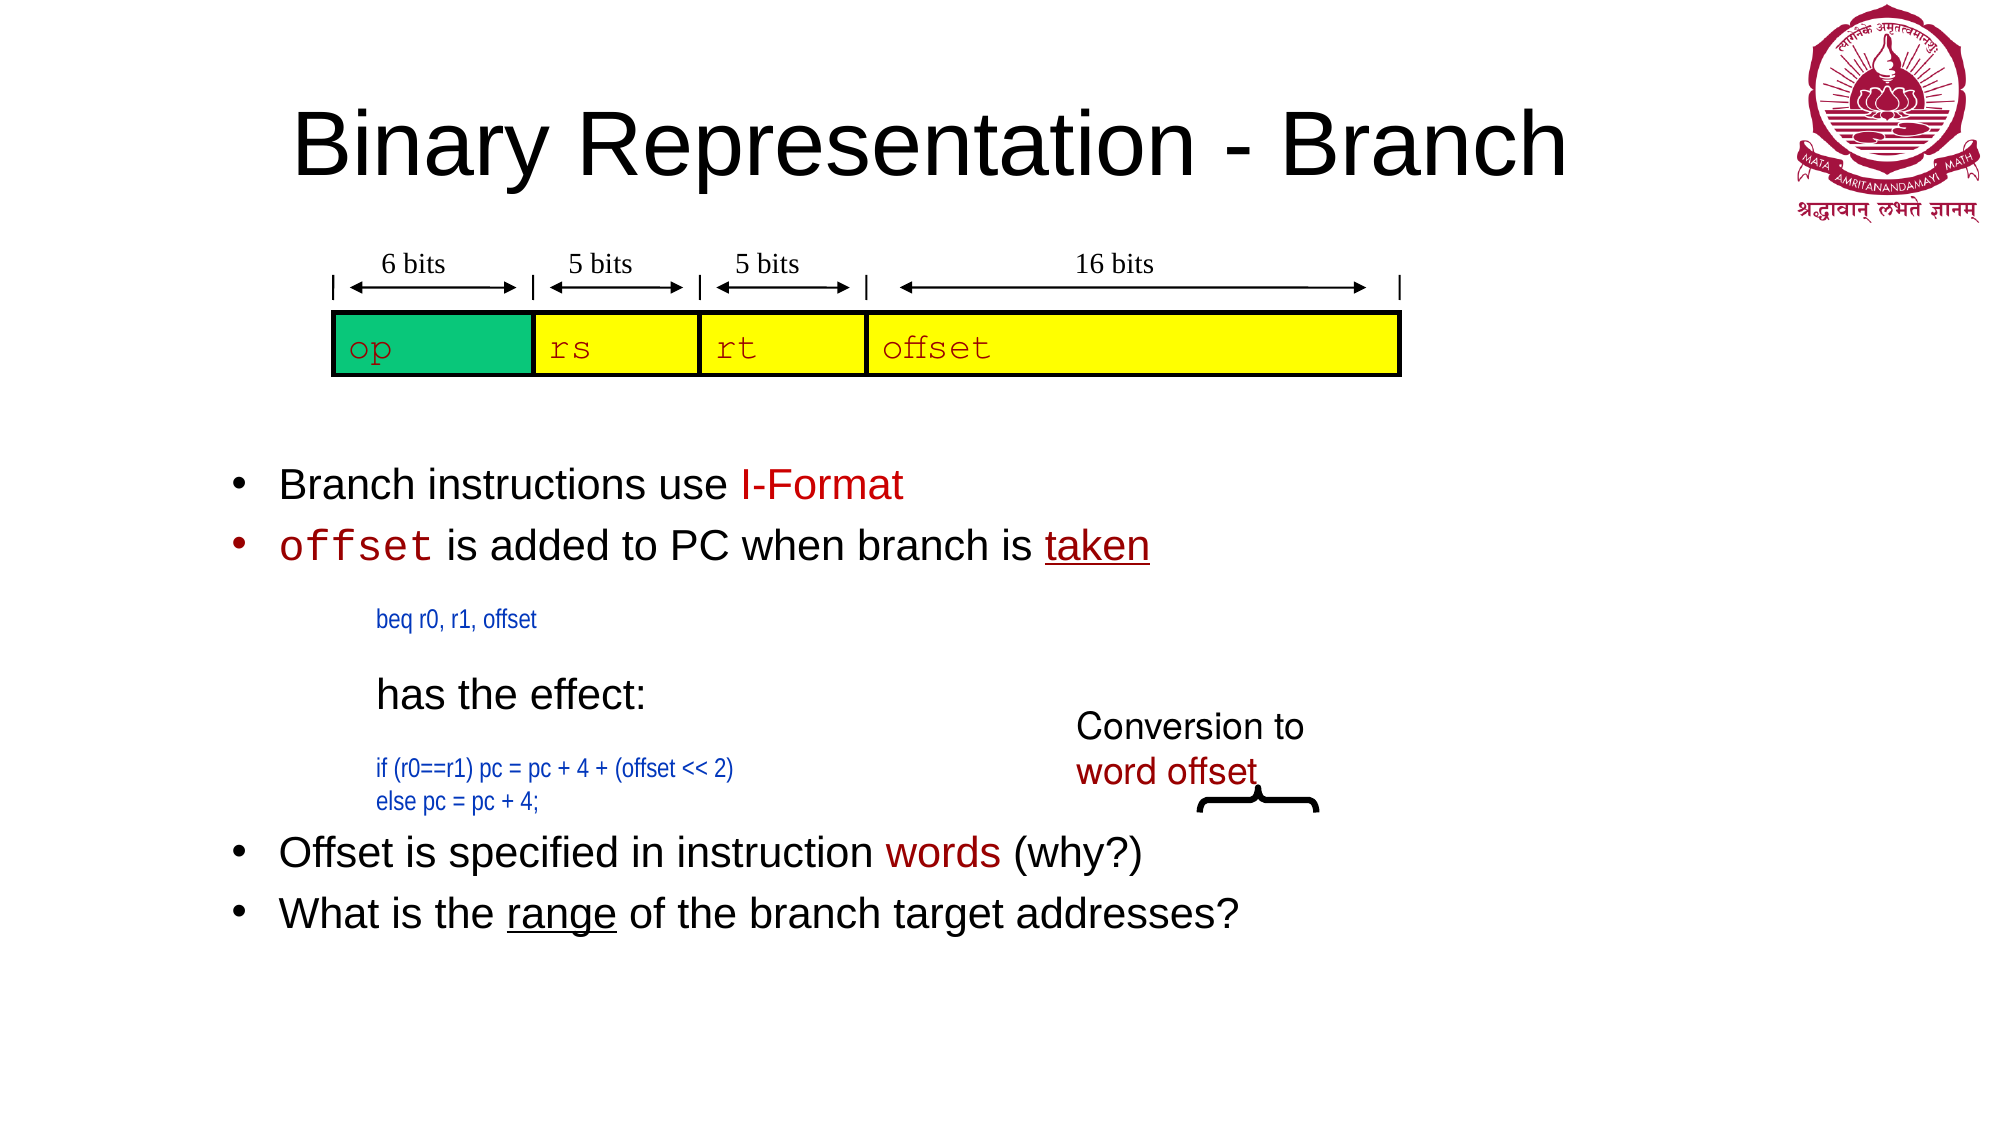

# Binary Representation - Branch
6 bits
5 bits
5 bits
16 bits

op
rs
rt
offset
Branch instructions use I-Format
offset is added to PC when branch is taken
		beq r0, r1, offset
	has the effect:
		if (r0==r1) pc = pc + 4 + (offset << 2)
		else pc = pc + 4;
Offset is specified in instruction words (why?)
What is the range of the branch target addresses?
Conversion to
word offset